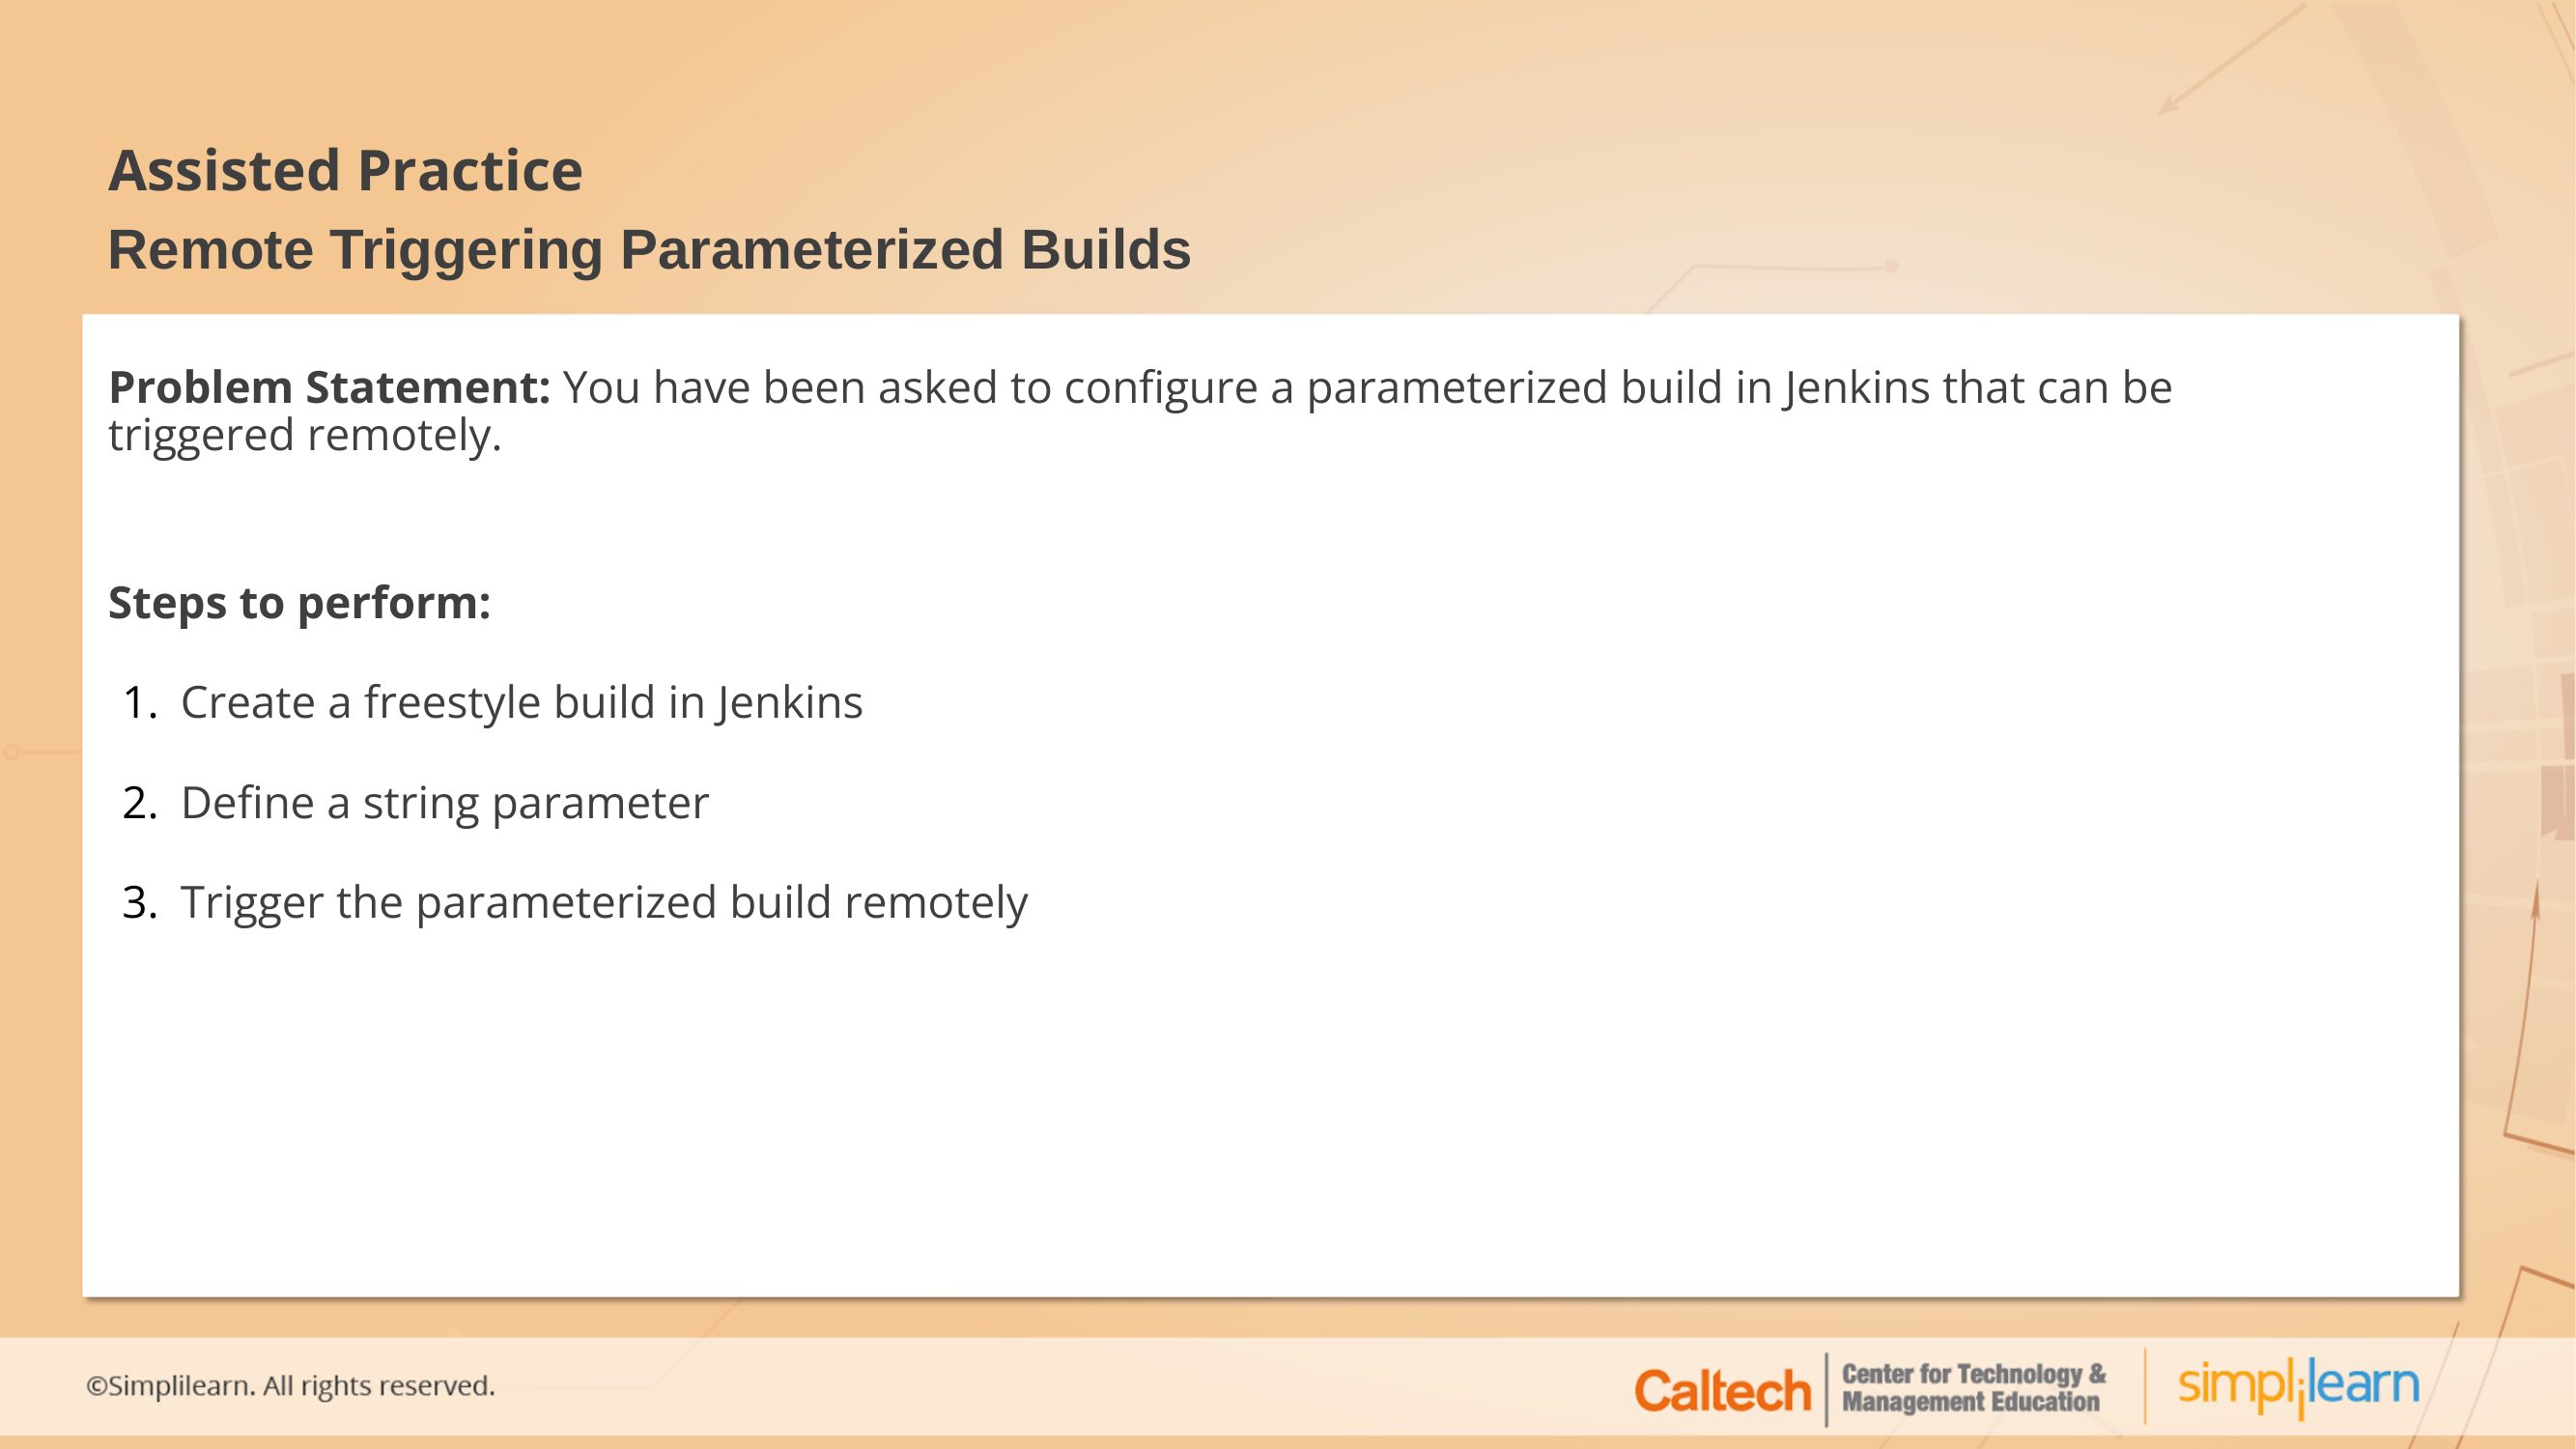

# Remote Triggering Parameterized Builds
Problem Statement: You have been asked to configure a parameterized build in Jenkins that can be triggered remotely.

Steps to perform:
Create a freestyle build in Jenkins
Define a string parameter
Trigger the parameterized build remotely